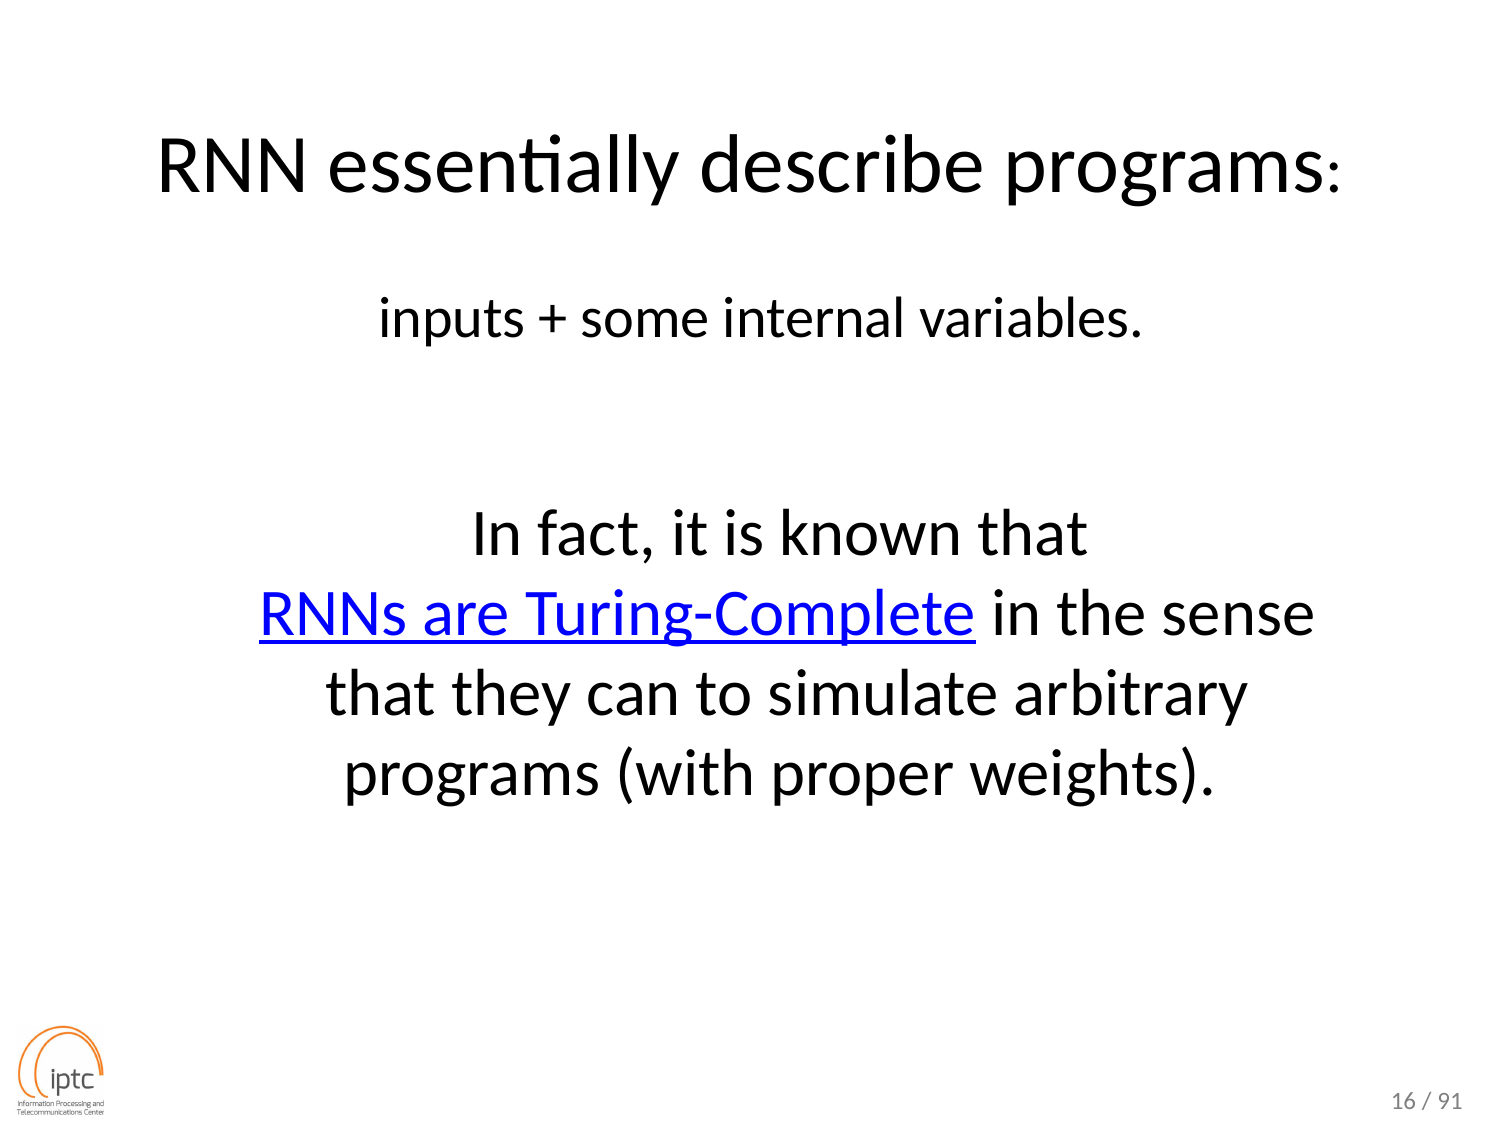

RNN essentially describe programs:

  inputs + some internal variables.

In fact, it is known that RNNs are Turing-Complete in the sense that they can to simulate arbitrary programs (with proper weights).